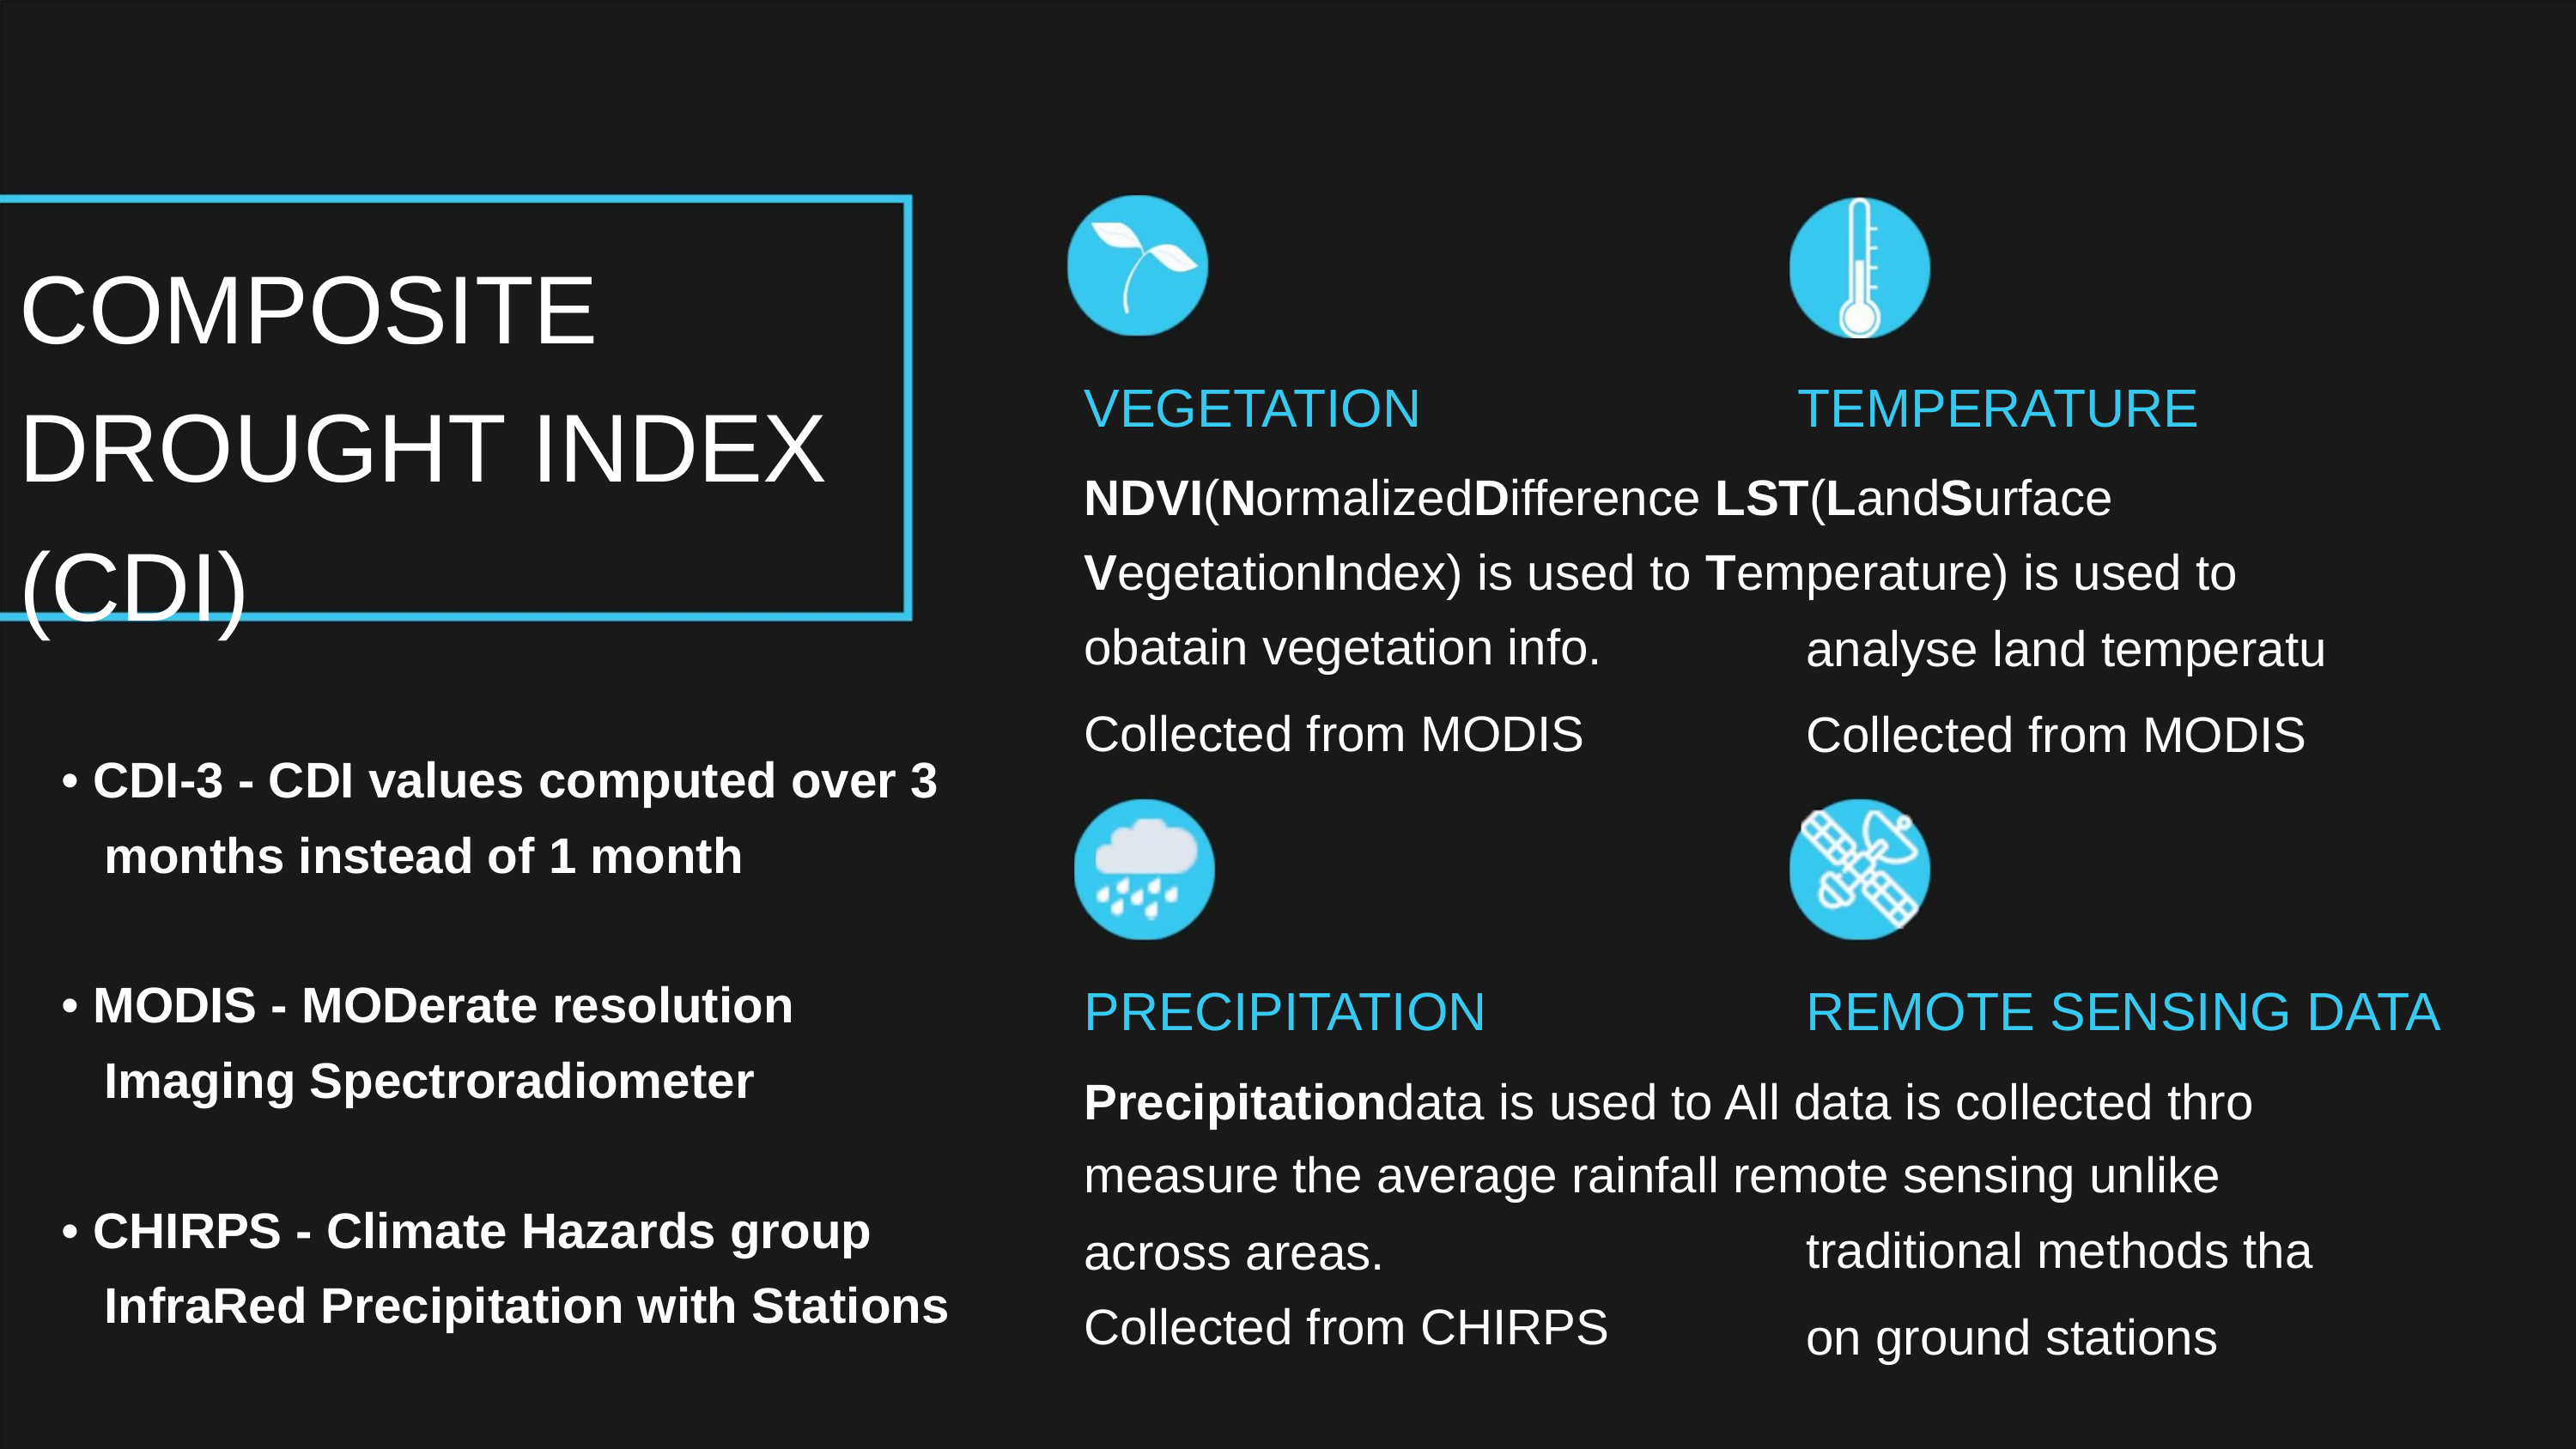

COMPOSITE
DROUGHT INDEX
(CDI)
VEGETATION
TEMPERATURE
NDVI(NormalizedDifference LST(LandSurface
VegetationIndex) is used to Temperature) is used to
obatain vegetation info.
Collected from MODIS
analyse land temperatu
Collected from MODIS
• CDI-3 - CDI values computed over 3
months instead of 1 month
• MODIS - MODerate resolution
PRECIPITATION
REMOTE SENSING DATA
Imaging Spectroradiometer
Precipitationdata is used to All data is collected thro
measure the average rainfall remote sensing unlike
• CHIRPS - Climate Hazards group
traditional methods tha
on ground stations
across areas.
InfraRed Precipitation with Stations
Collected from CHIRPS